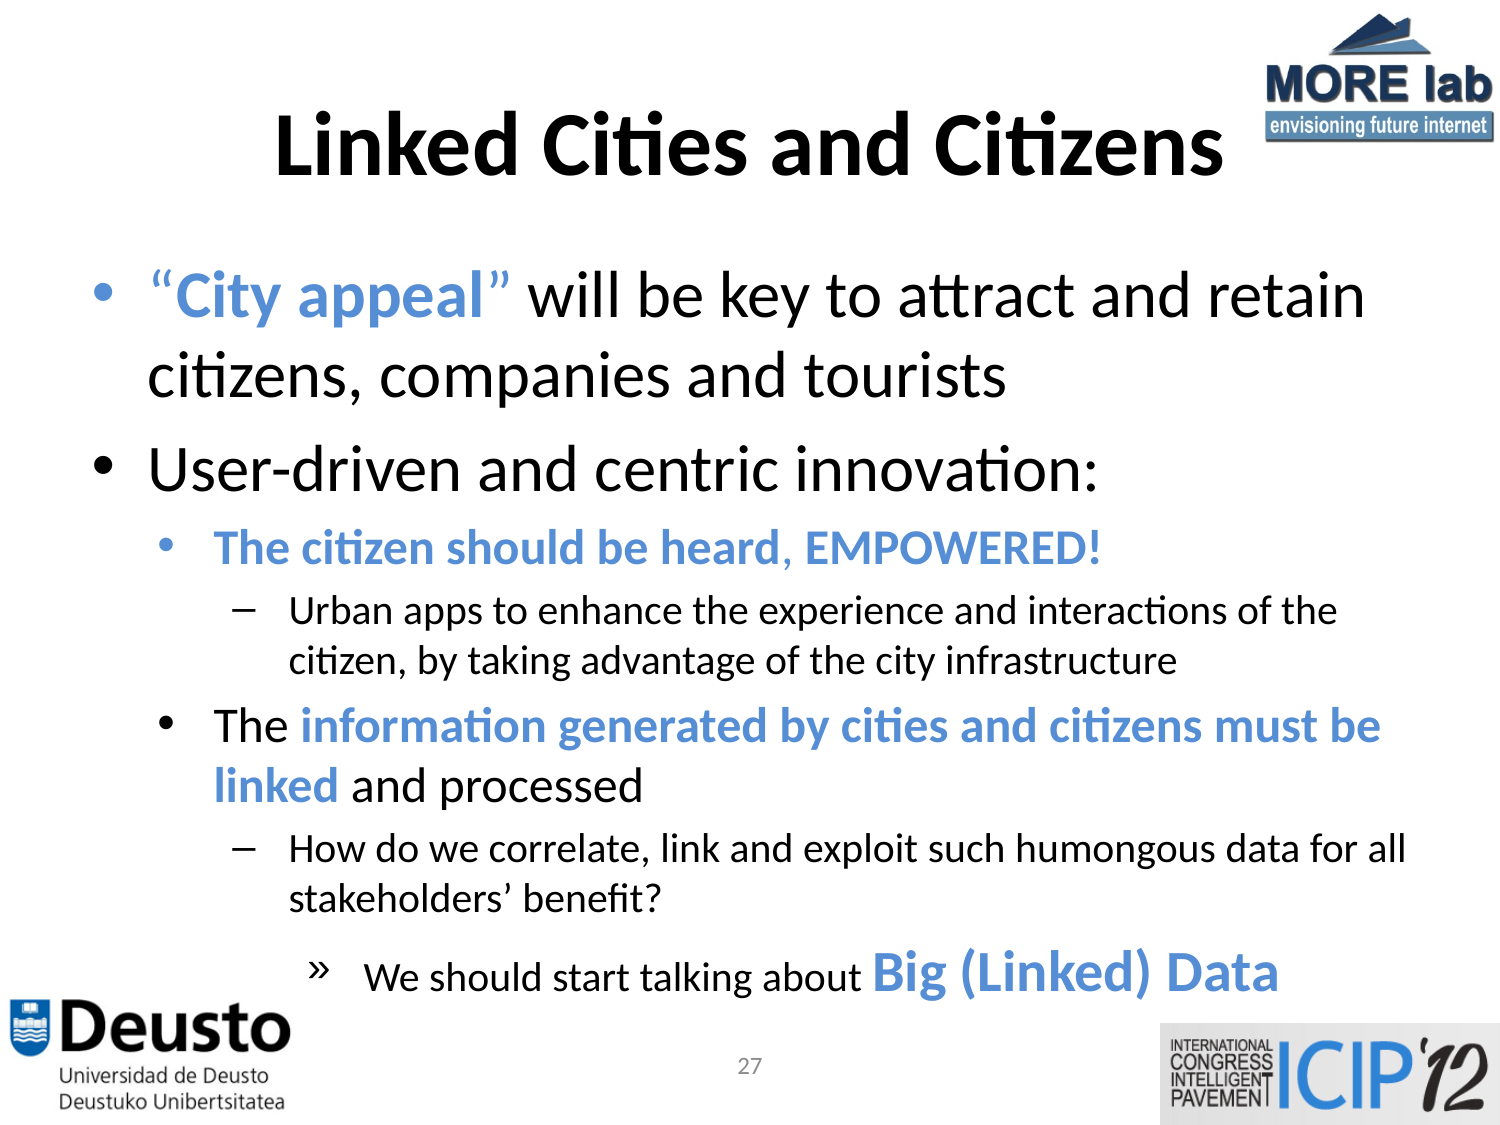

# Linked Cities and Citizens
“City appeal” will be key to attract and retain citizens, companies and tourists
User-driven and centric innovation:
The citizen should be heard, EMPOWERED!
Urban apps to enhance the experience and interactions of the citizen, by taking advantage of the city infrastructure
The information generated by cities and citizens must be linked and processed
How do we correlate, link and exploit such humongous data for all stakeholders’ benefit?
We should start talking about Big (Linked) Data